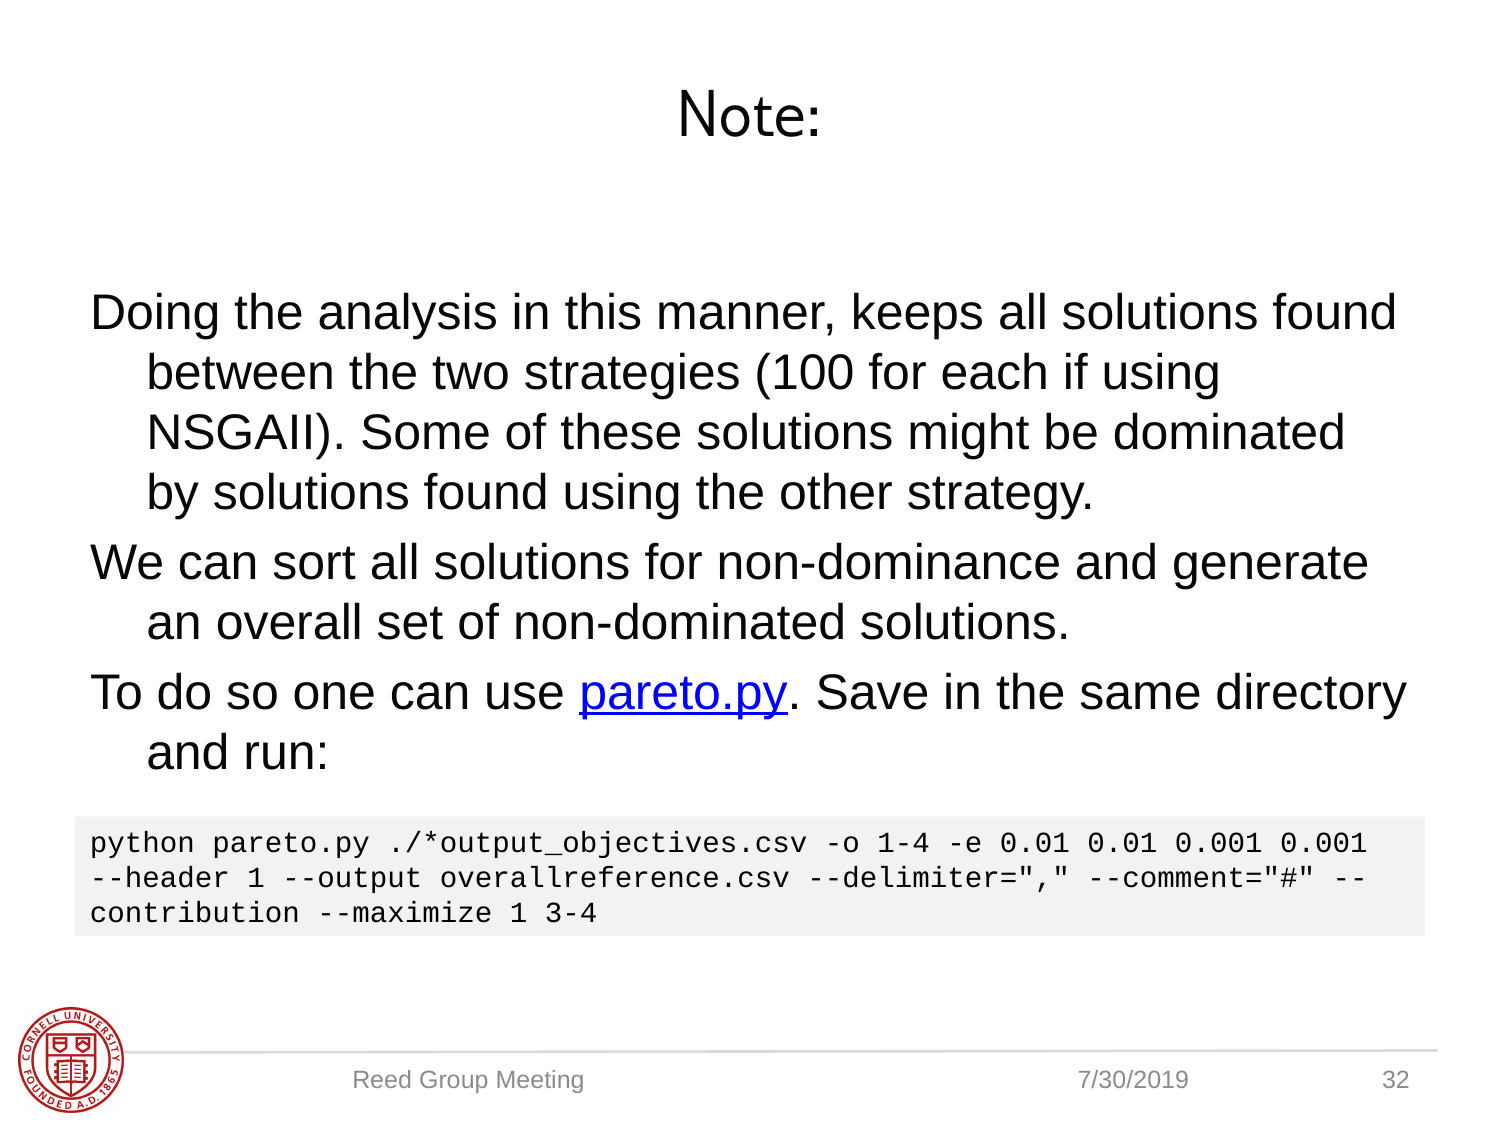

# Note:
Doing the analysis in this manner, keeps all solutions found between the two strategies (100 for each if using NSGAII). Some of these solutions might be dominated by solutions found using the other strategy.
We can sort all solutions for non-dominance and generate an overall set of non-dominated solutions.
To do so one can use pareto.py. Save in the same directory and run:
python pareto.py ./*output_objectives.csv -o 1-4 -e 0.01 0.01 0.001 0.001 --header 1 --output overallreference.csv --delimiter="," --comment="#" --contribution --maximize 1 3-4
Reed Group Meeting
7/30/2019
32